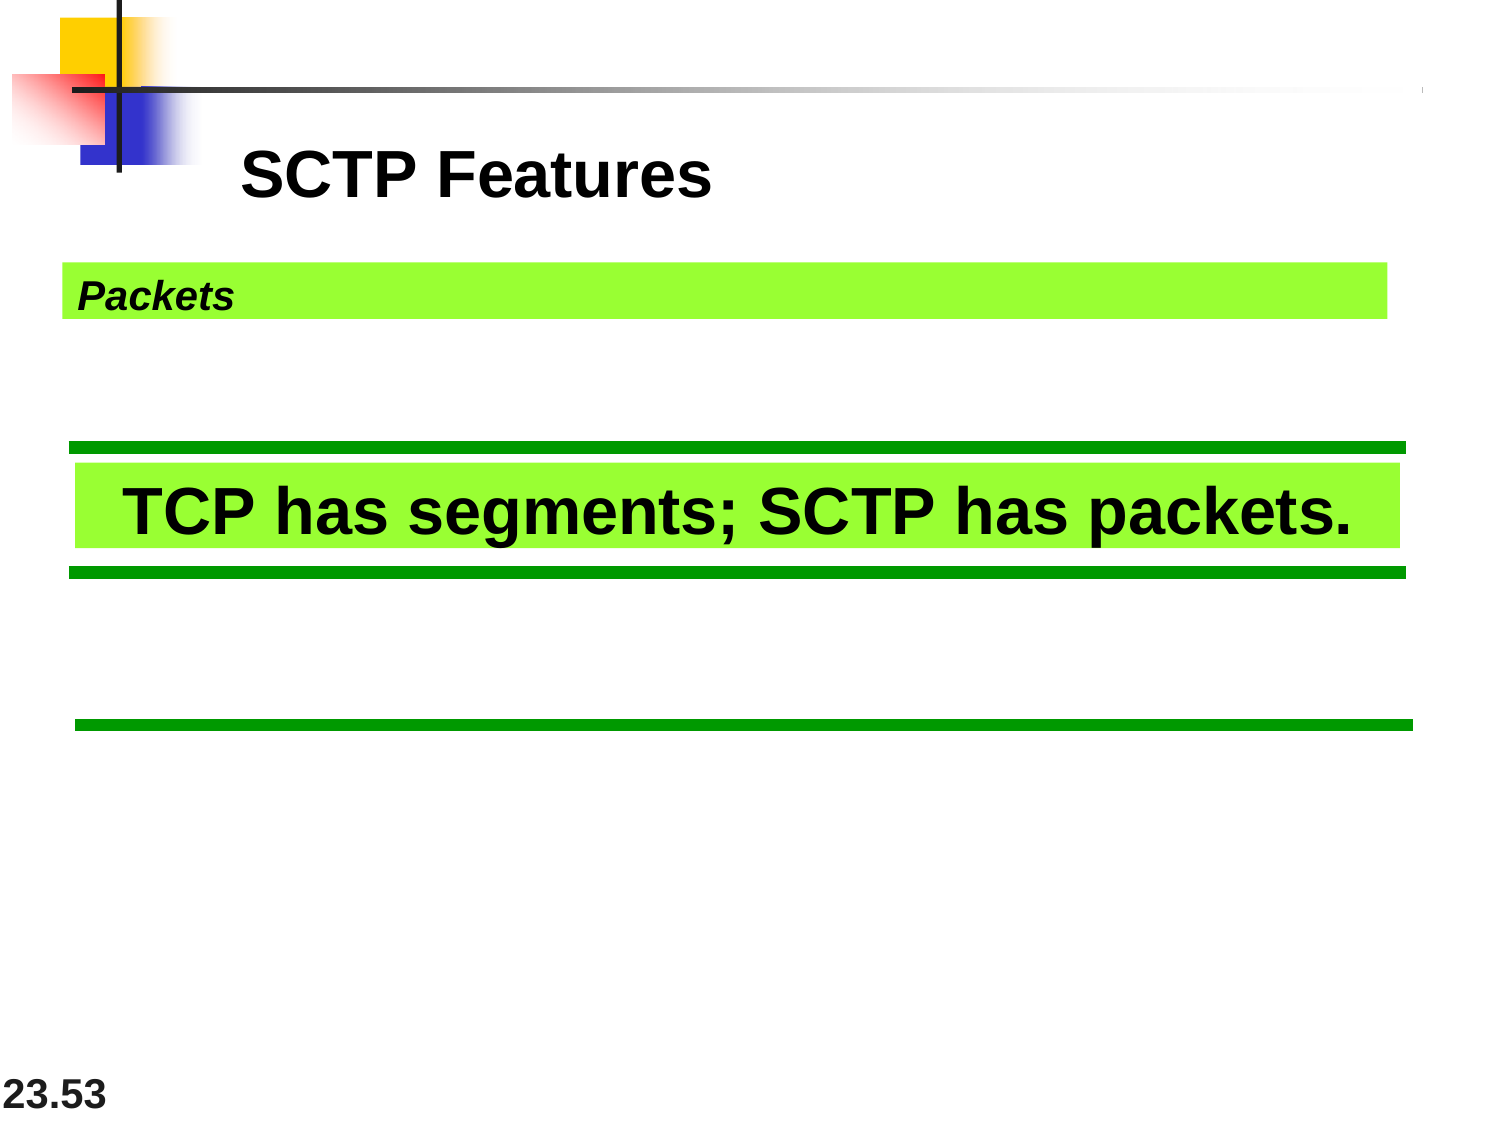

# SCTP Features
Packets

TCP has segments; SCTP has packets.

23.53